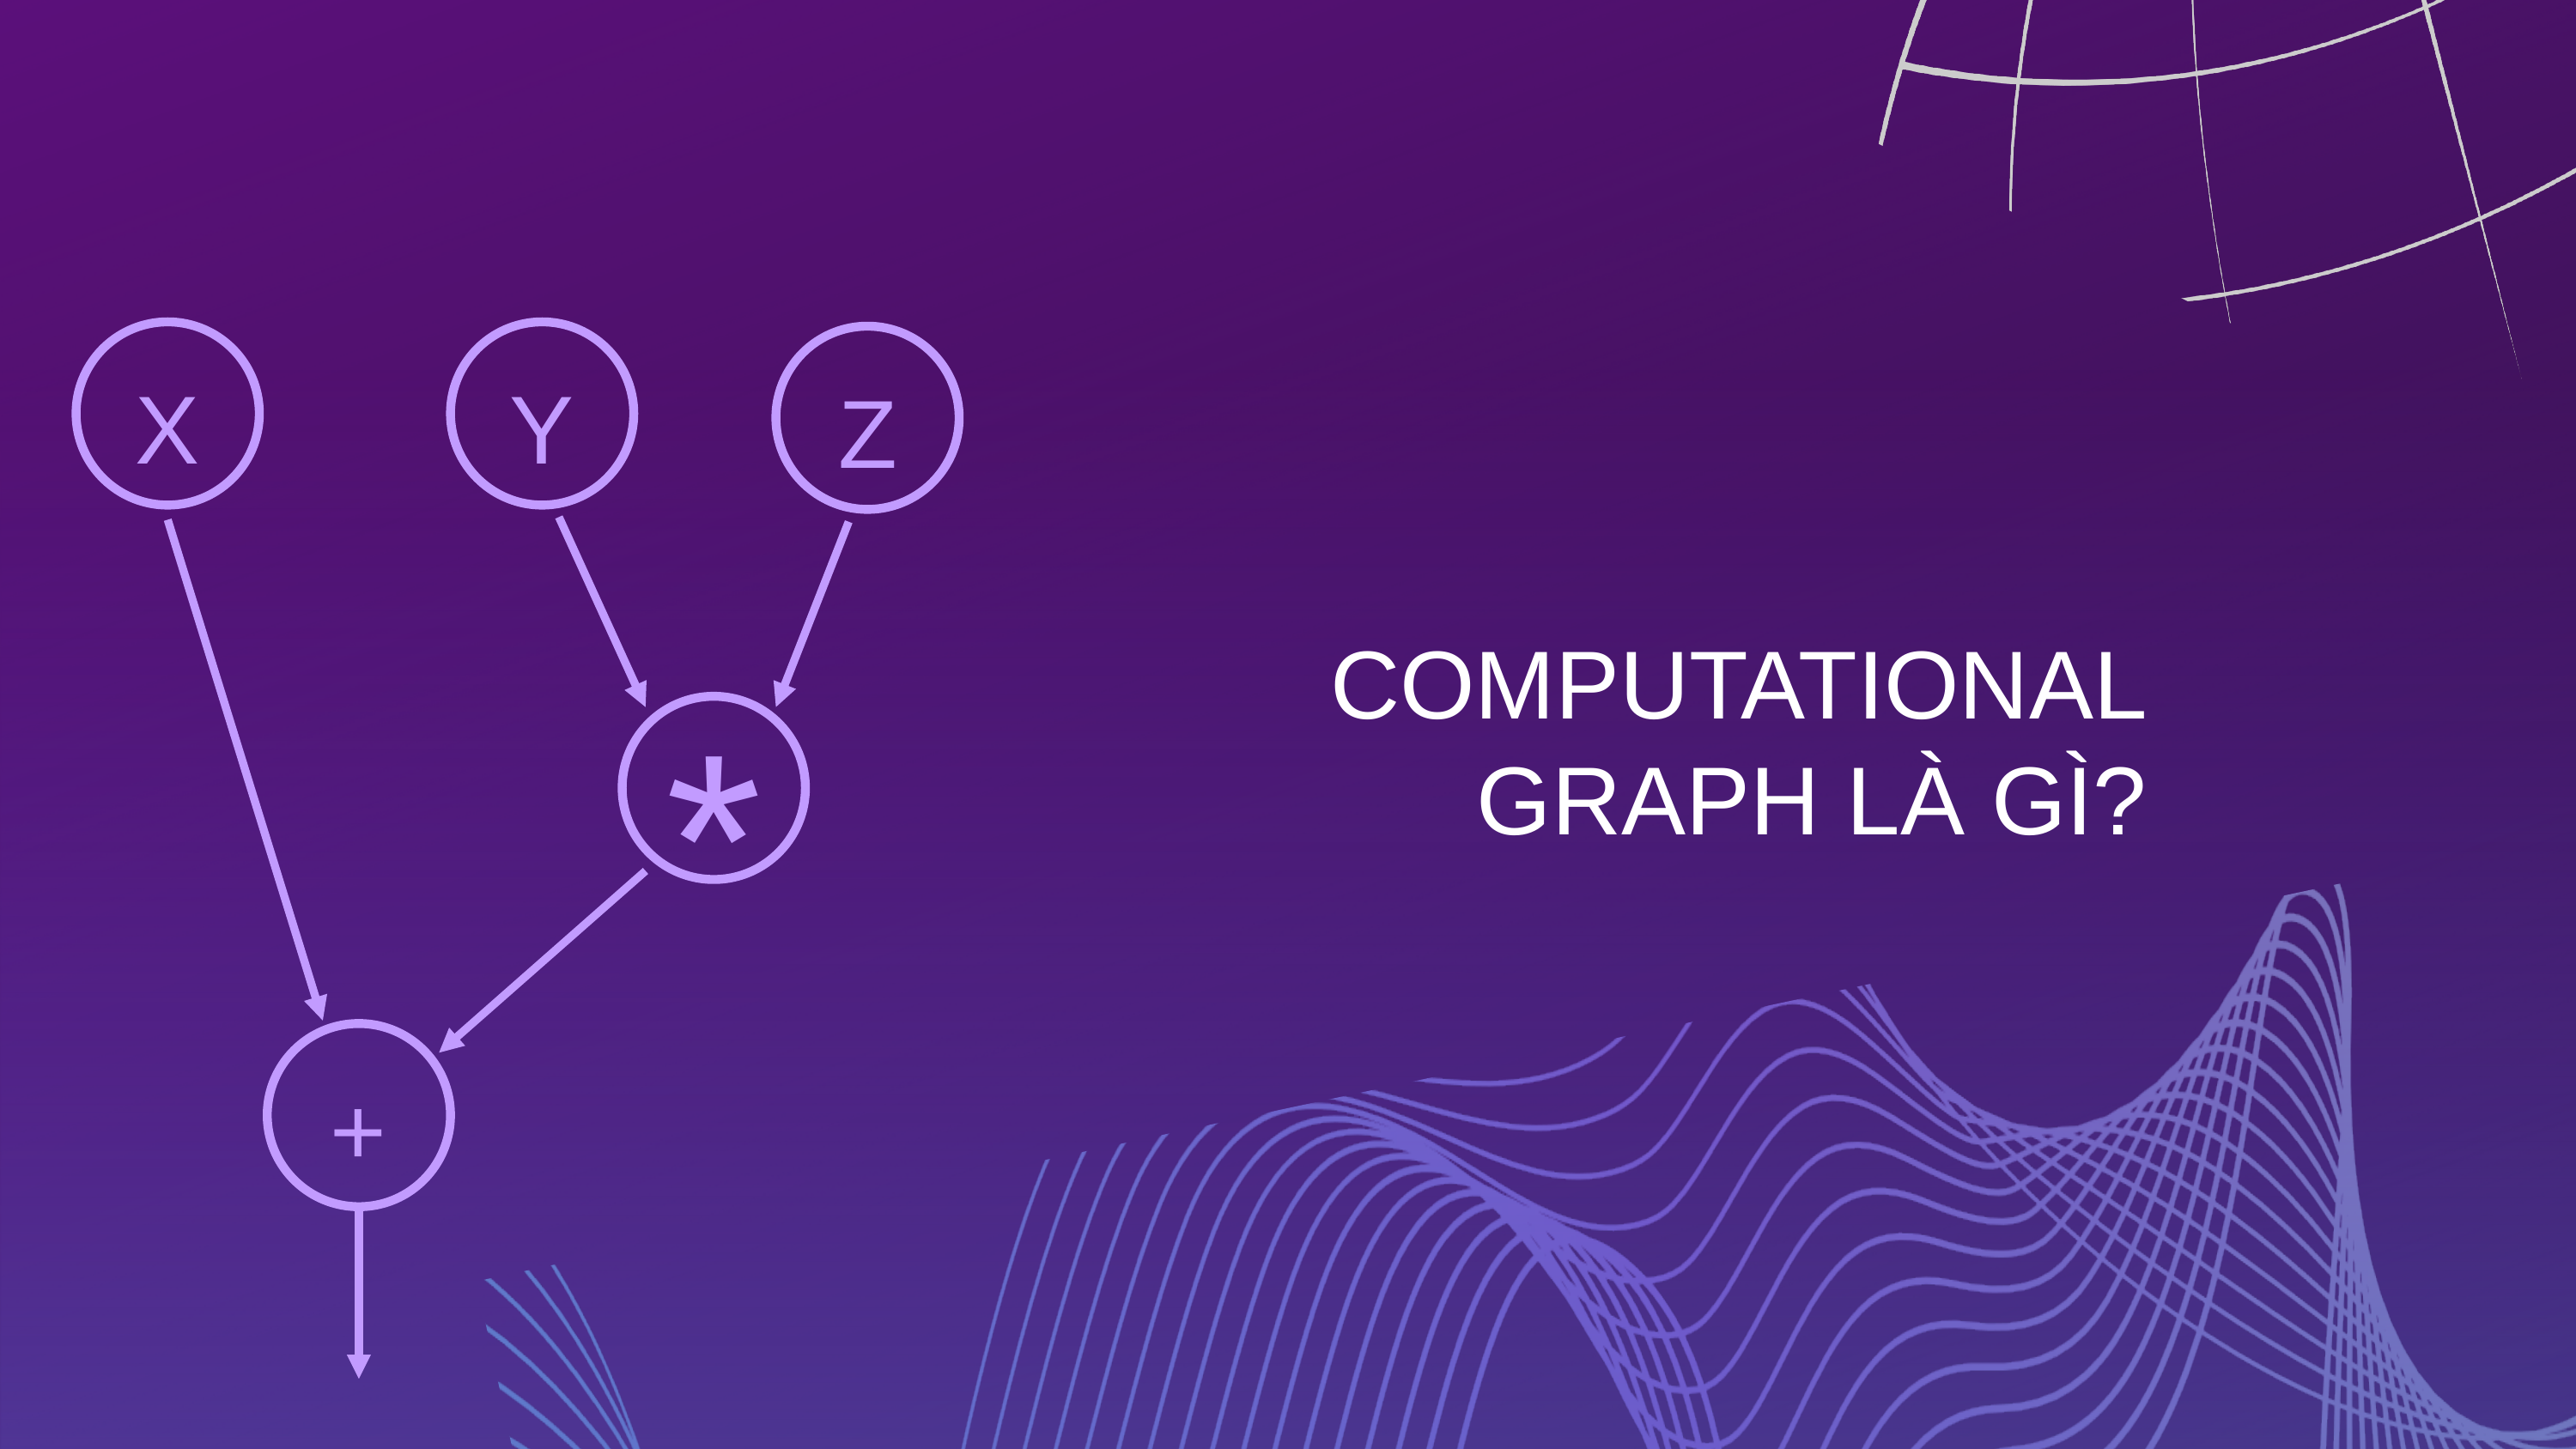

X

Y

Z
COMPUTATIONAL
GRAPH LÀ GÌ?

*

+